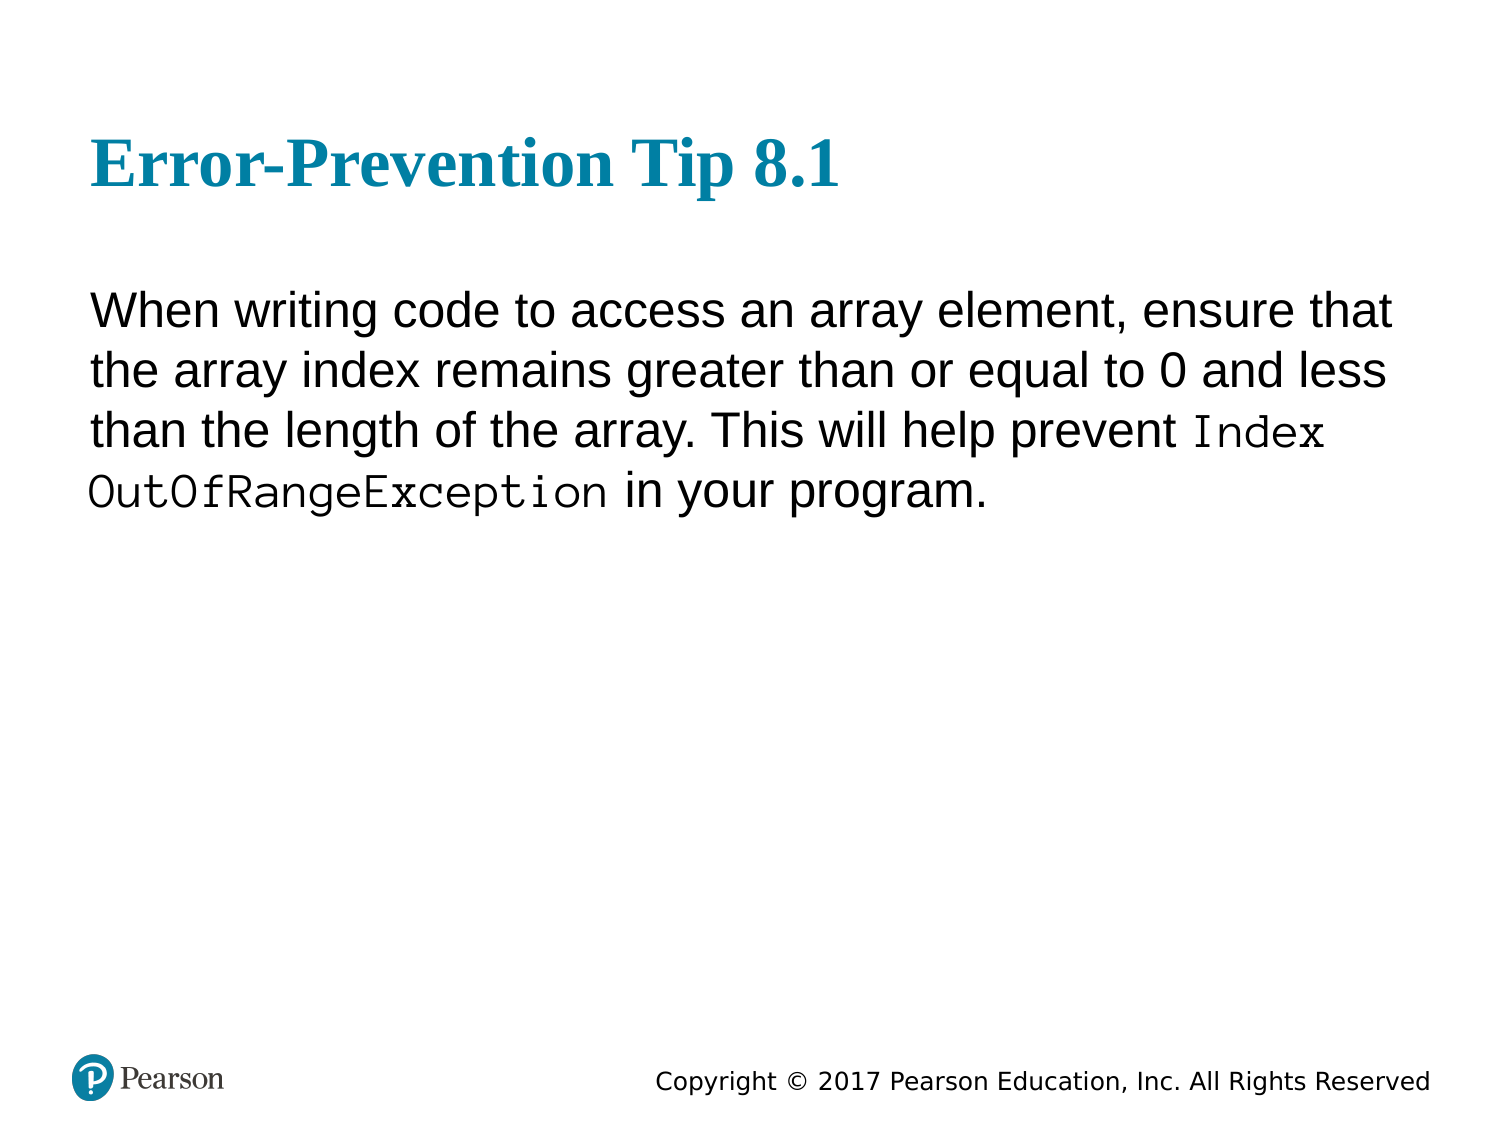

# Error-Prevention Tip 8.1
When writing code to access an array element, ensure that the array index remains greater than or equal to 0 and less than the length of the array. This will help prevent Index Out Of Range Exception in your program.